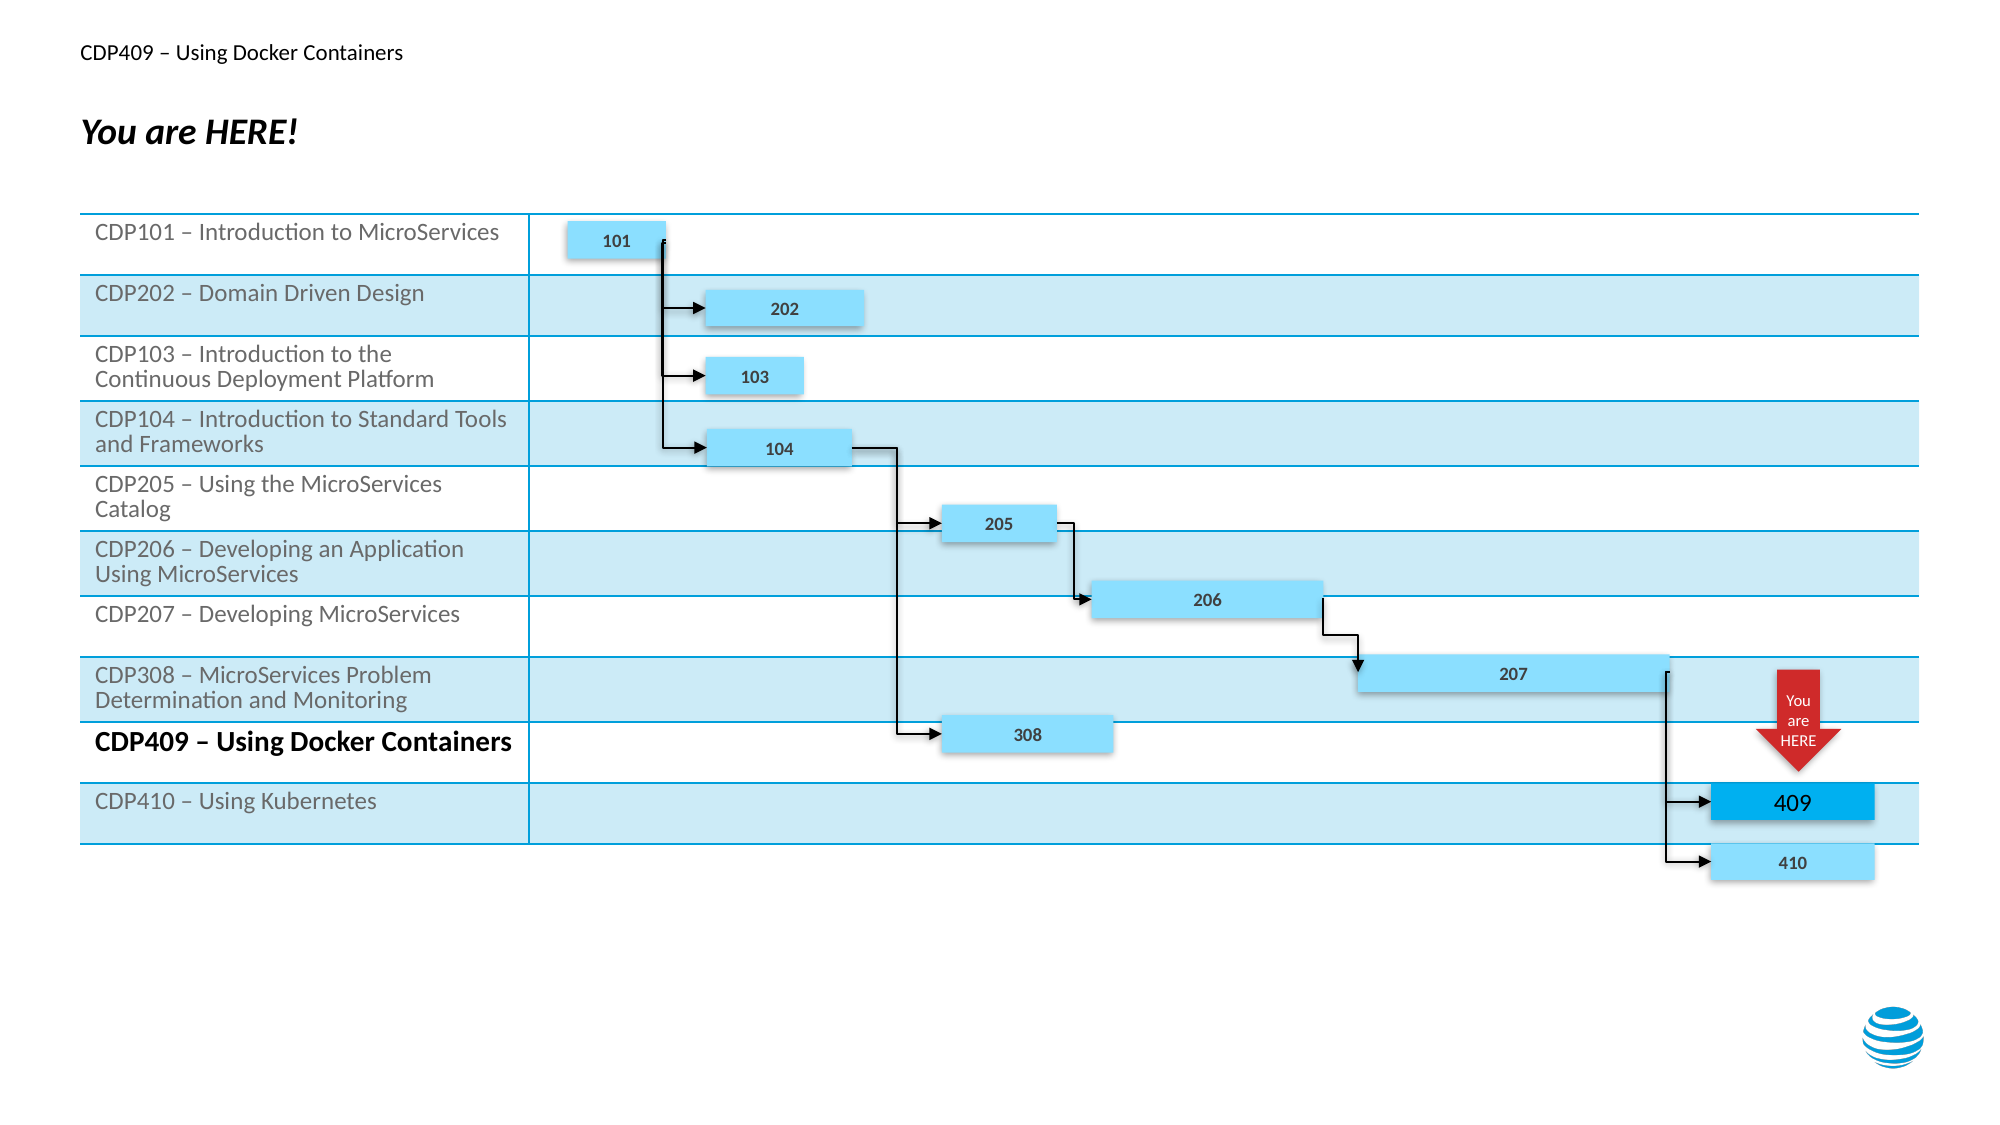

# You are HERE!
| CDP101 – Introduction to MicroServices |  |
| --- | --- |
| CDP202 – Domain Driven Design |  |
| CDP103 – Introduction to the Continuous Deployment Platform |  |
| CDP104 – Introduction to Standard Tools and Frameworks |  |
| CDP205 – Using the MicroServices Catalog |  |
| CDP206 – Developing an Application Using MicroServices |  |
| CDP207 – Developing MicroServices |  |
| CDP308 – MicroServices Problem Determination and Monitoring |  |
| CDP409 – Using Docker Containers |  |
| CDP410 – Using Kubernetes |  |
101
202
103
104
205
206
207

You are HERE
308
409
410